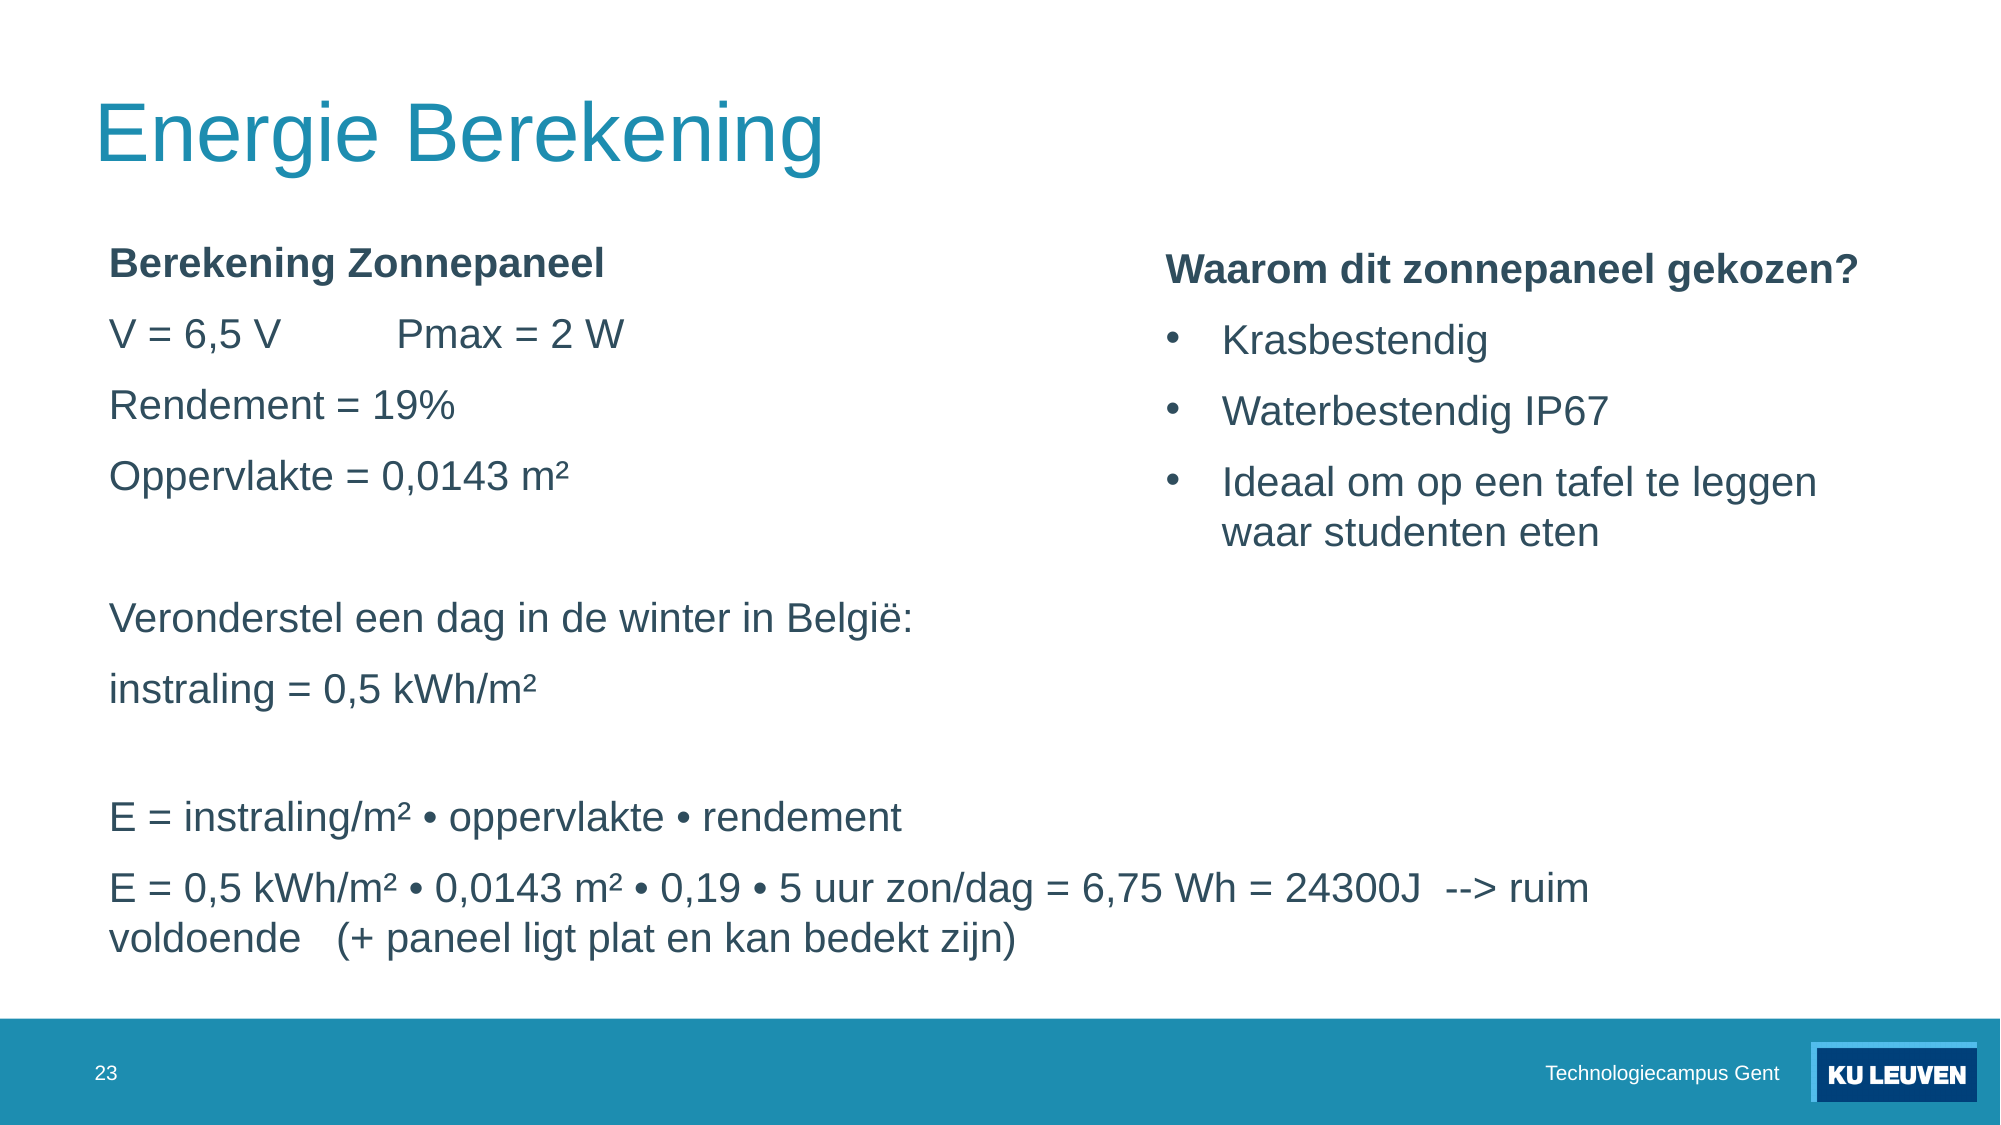

# Energie Berekening
Berekening Zonnepaneel
V = 6,5 V          Pmax = 2 W
Rendement = 19%
Oppervlakte = 0,0143 m²

Veronderstel een dag in de winter in België:
instraling = 0,5 kWh/m²

Waarom dit zonnepaneel gekozen?
Krasbestendig
Waterbestendig IP67
Ideaal om op een tafel te leggen waar studenten eten

E = instraling/m² • oppervlakte • rendement
E = 0,5 kWh/m² • 0,0143 m² • 0,19 • 5 uur zon/dag = 6,75 Wh = 24300J  --> ruim voldoende   (+ paneel ligt plat en kan bedekt zijn)

23
Technologiecampus Gent